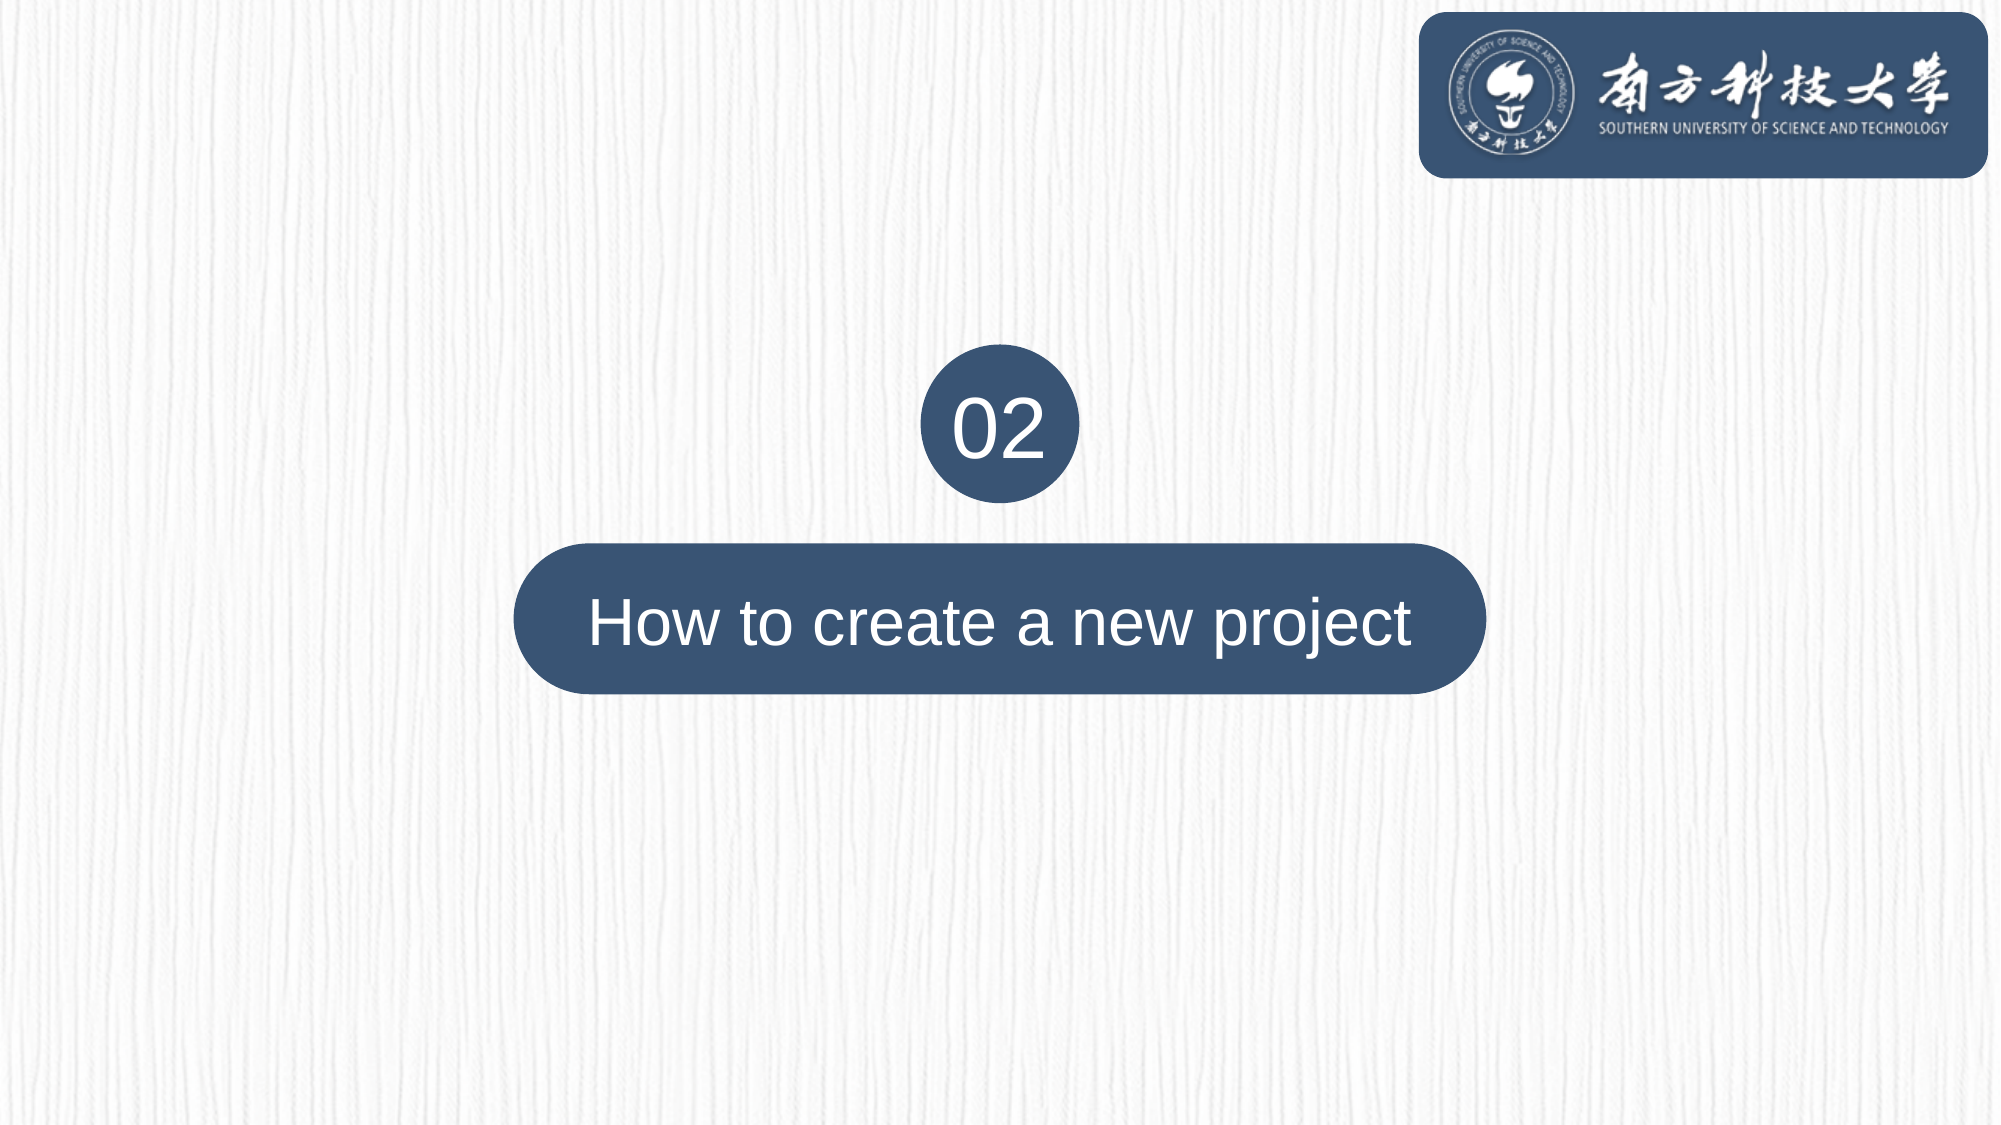

02

How to create a new project